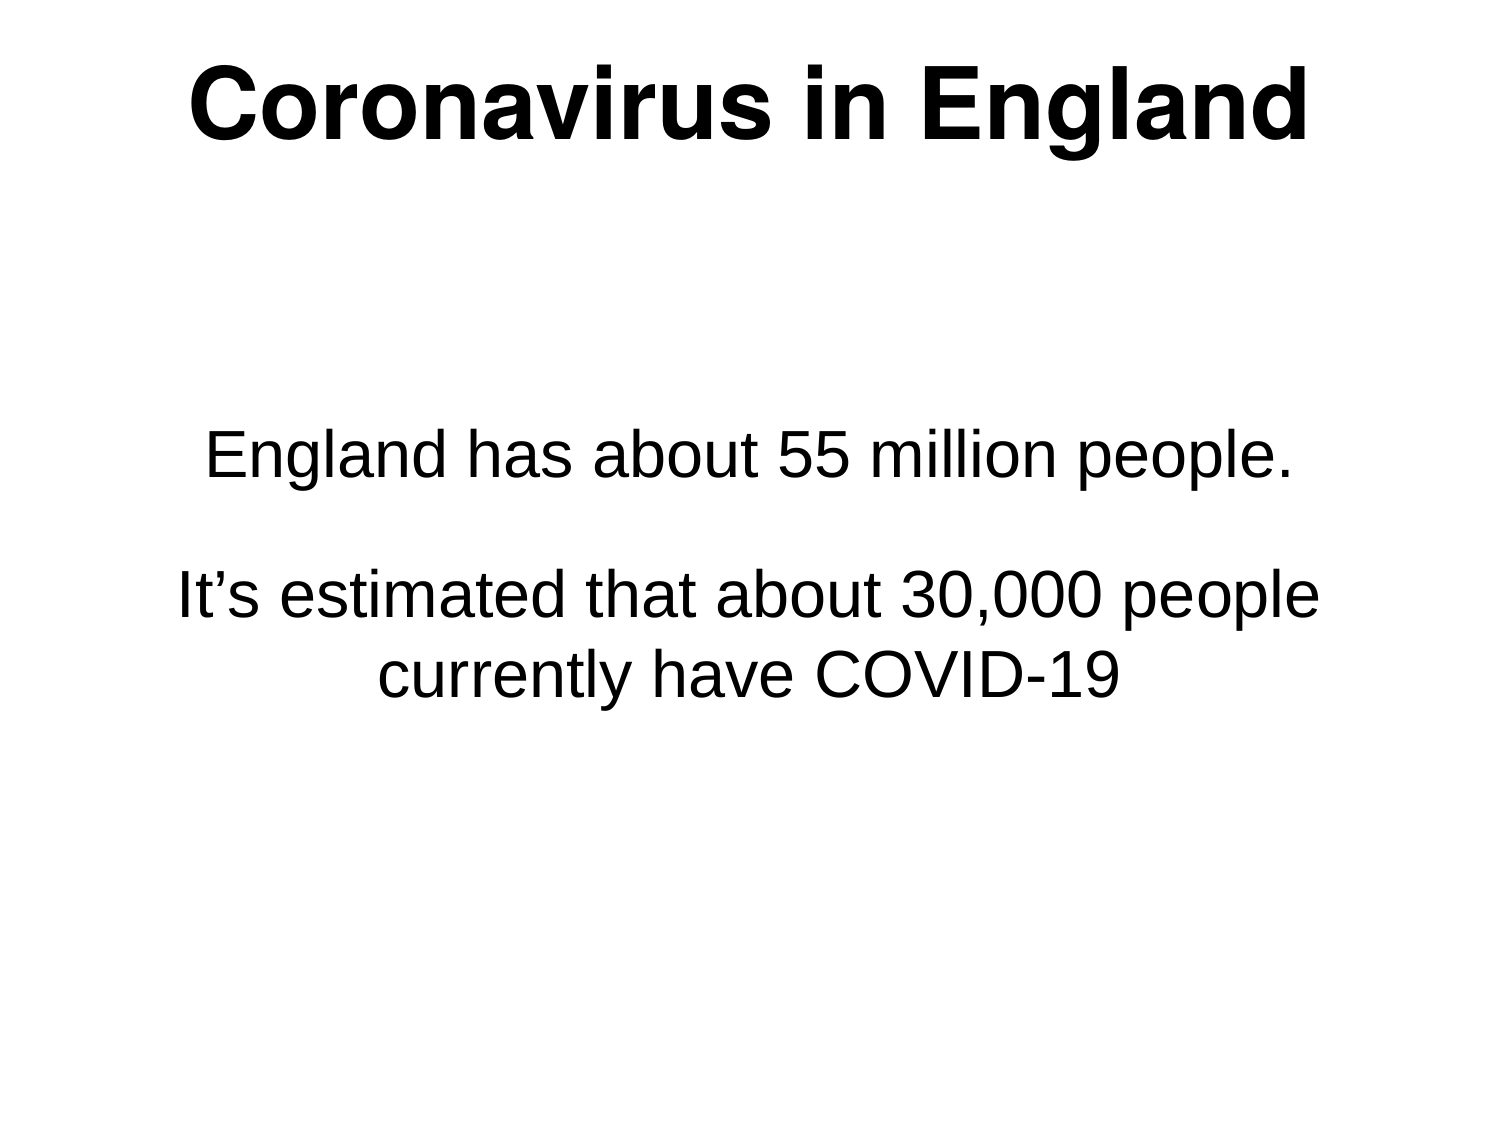

# Coronavirus in England
England has about 55 million people.

It’s estimated that about 30,000 people
currently have COVID-19